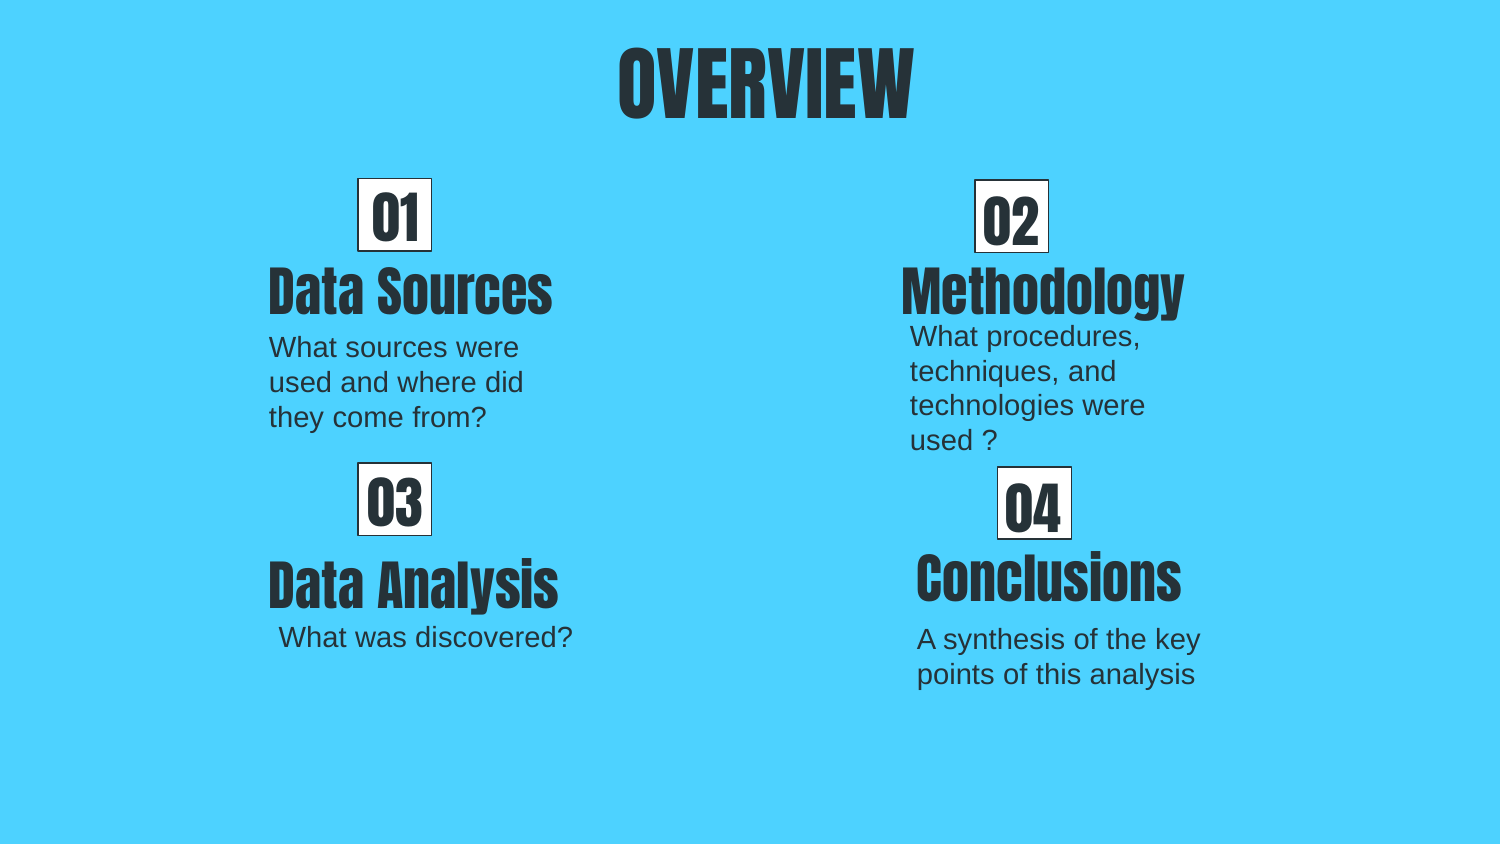

OVERVIEW
01
02

# Data Sources
Methodology
What procedures, techniques, and technologies were used ?
What sources were used and where did they come from?
03
04

Data Analysis
Conclusions
What was discovered?
A synthesis of the key points of this analysis